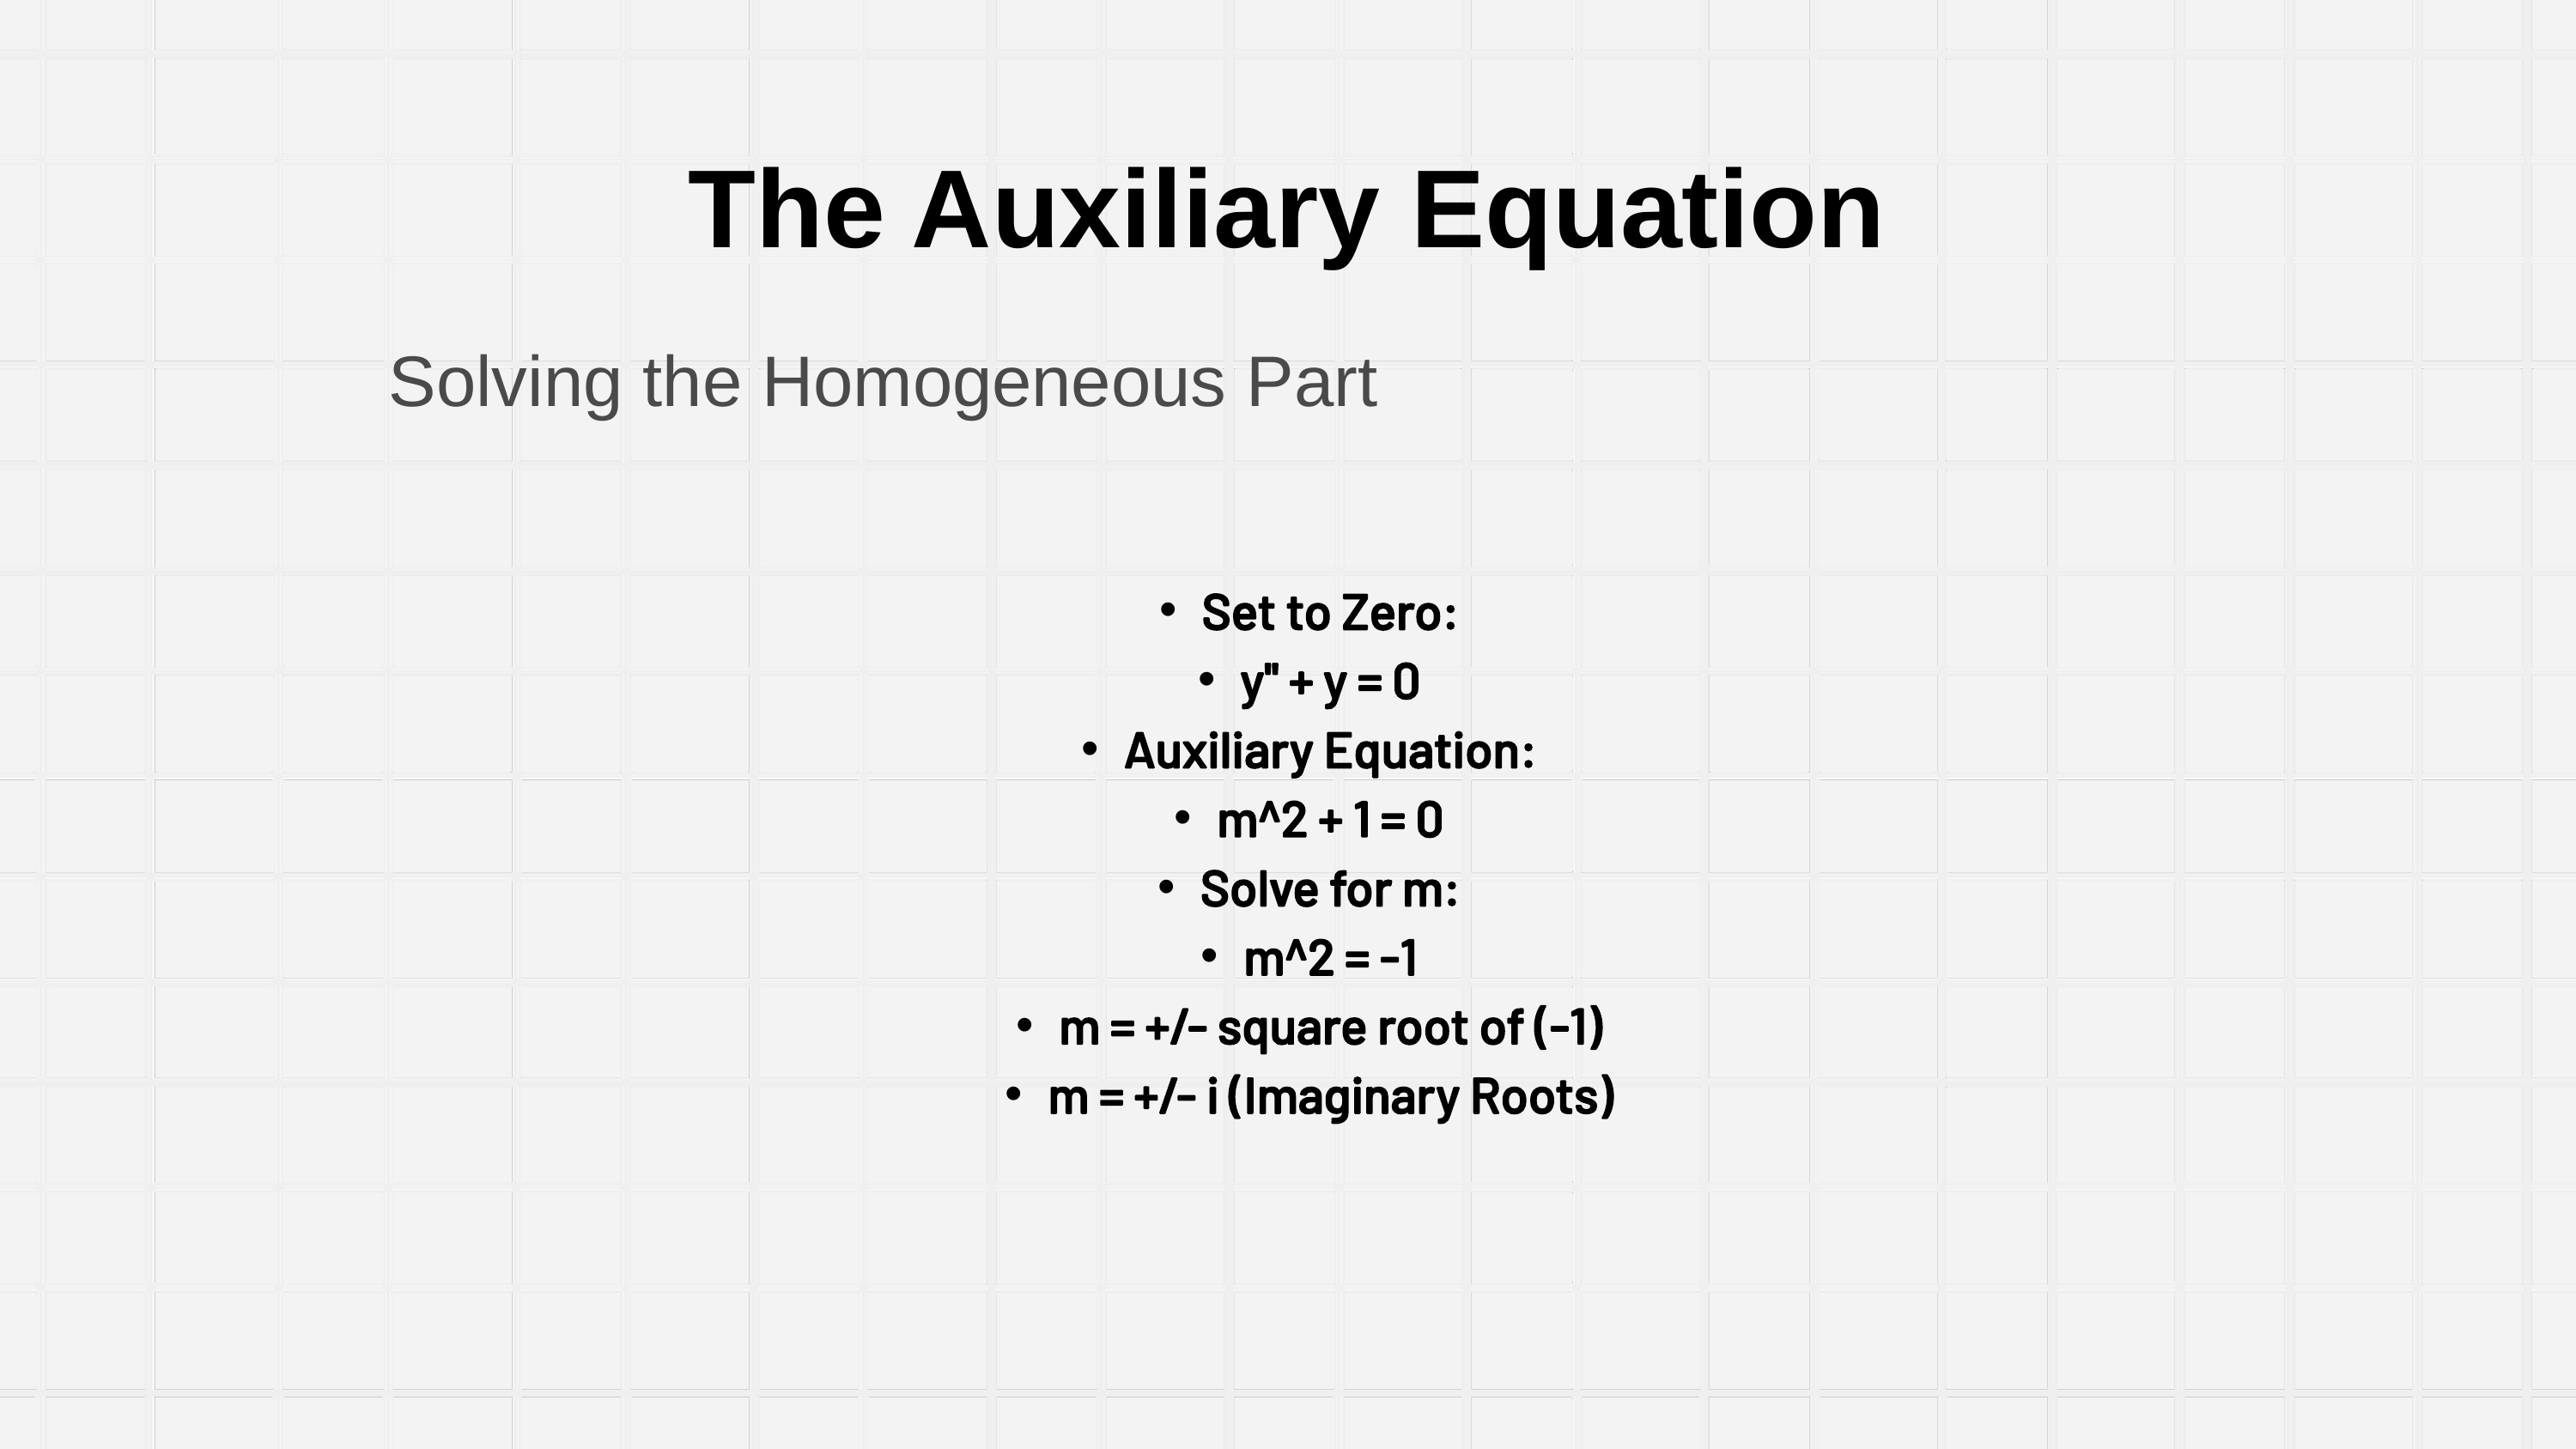

The Auxiliary Equation
 Solving the Homogeneous Part
Set to Zero:
y'' + y = 0
Auxiliary Equation:
m^2 + 1 = 0
Solve for m:
m^2 = -1
m = +/- square root of (-1)
m = +/- i (Imaginary Roots)